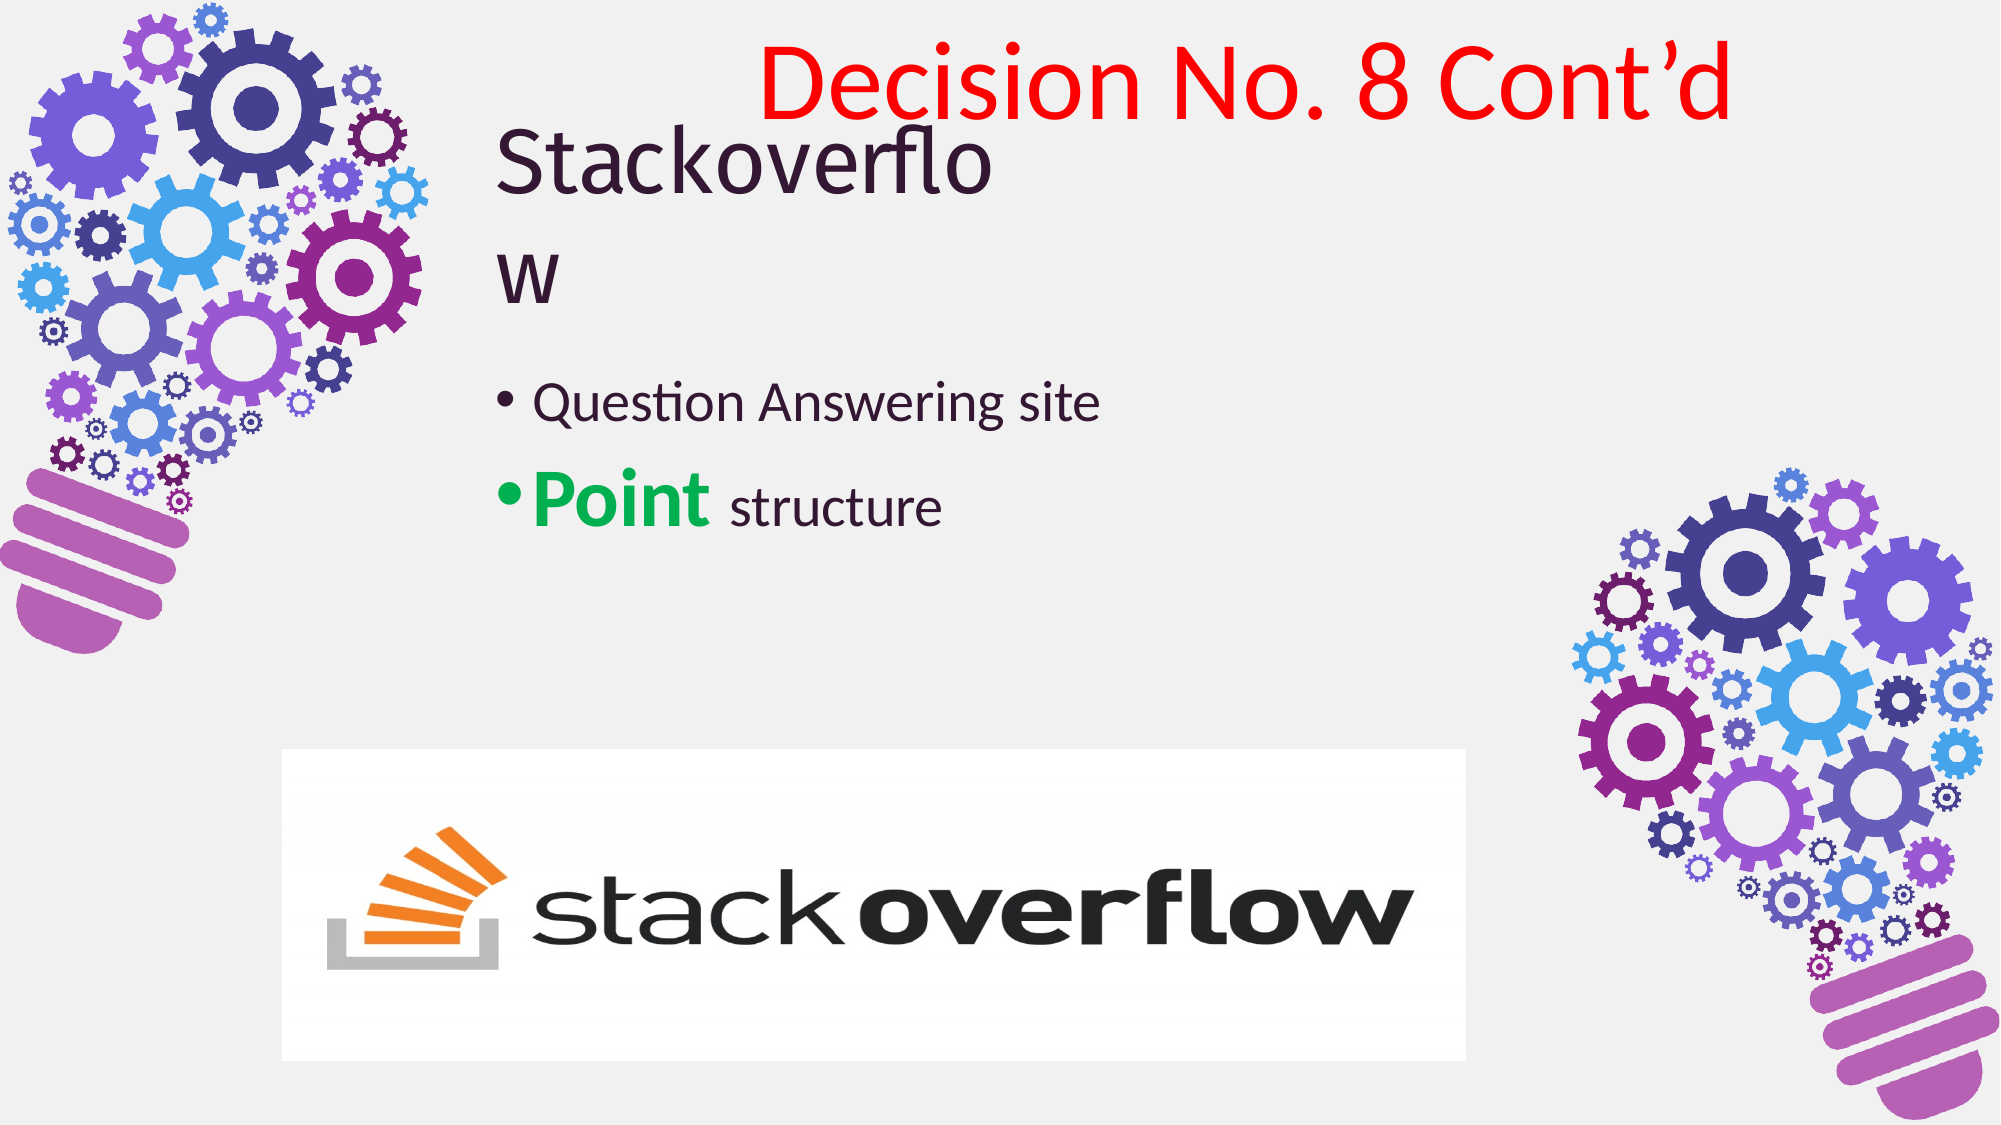

Decision No. 8 Cont’d

# Stackoverflow
Question Answering site
Point structure